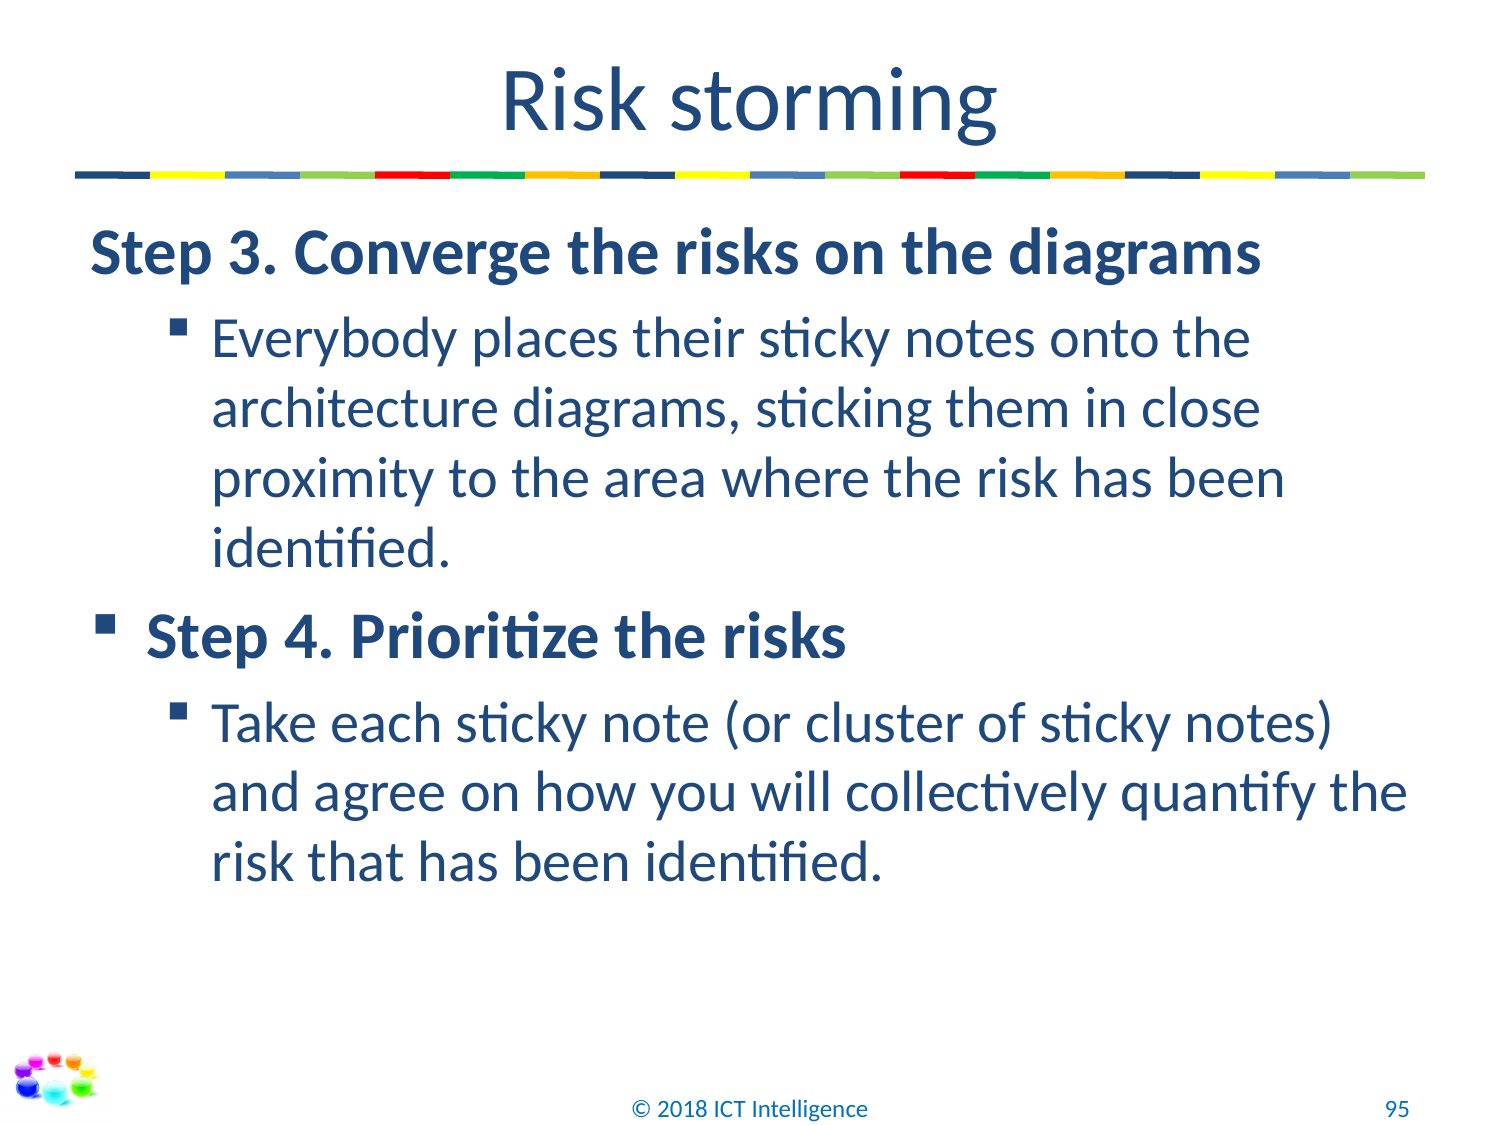

# Risk storming
Step 3. Converge the risks on the diagrams
Everybody places their sticky notes onto the architecture diagrams, sticking them in close proximity to the area where the risk has been identified.
Step 4. Prioritize the risks
Take each sticky note (or cluster of sticky notes) and agree on how you will collectively quantify the risk that has been identified.
© 2018 ICT Intelligence
95